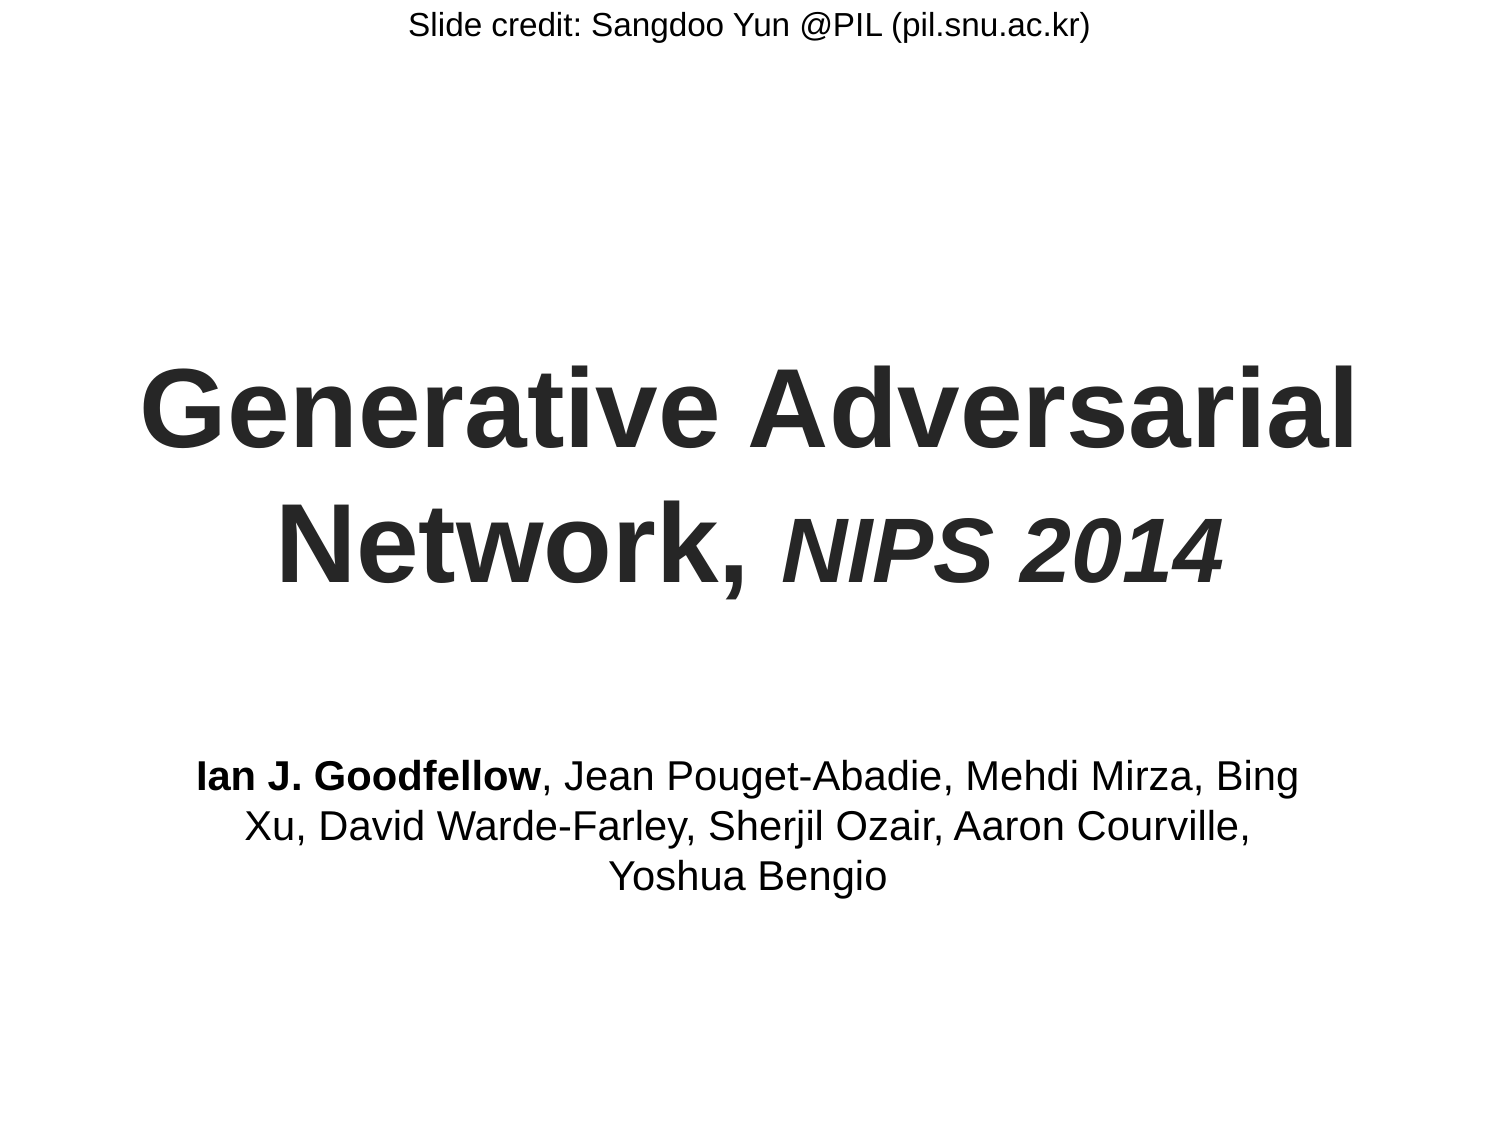

Slide credit: Sangdoo Yun @PIL (pil.snu.ac.kr)
Generative Adversarial Network, NIPS 2014
Ian J. Goodfellow, Jean Pouget-Abadie, Mehdi Mirza, Bing Xu, David Warde-Farley, Sherjil Ozair, Aaron Courville, Yoshua Bengio